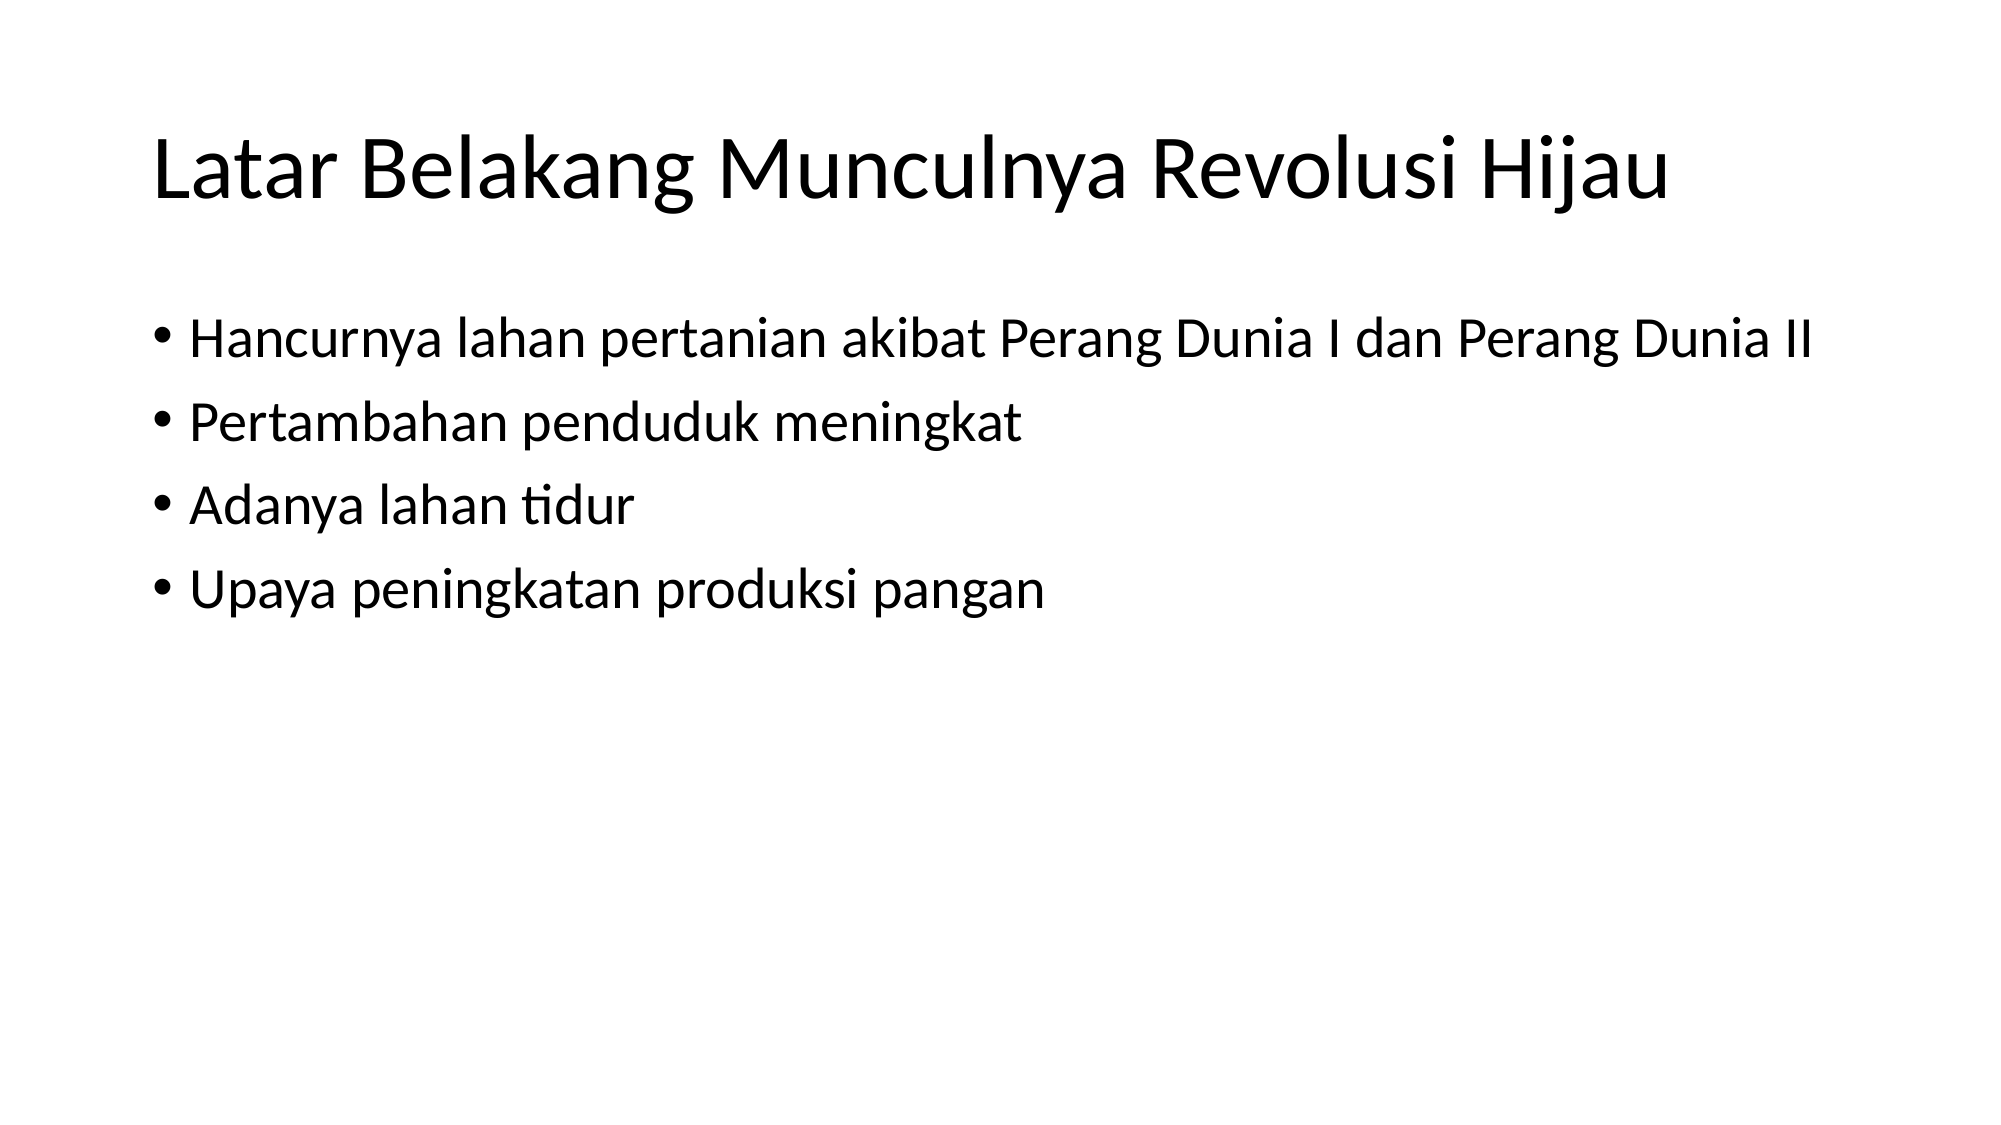

# Latar Belakang Munculnya Revolusi Hijau
Hancurnya lahan pertanian akibat Perang Dunia I dan Perang Dunia II
Pertambahan penduduk meningkat
Adanya lahan tidur
Upaya peningkatan produksi pangan